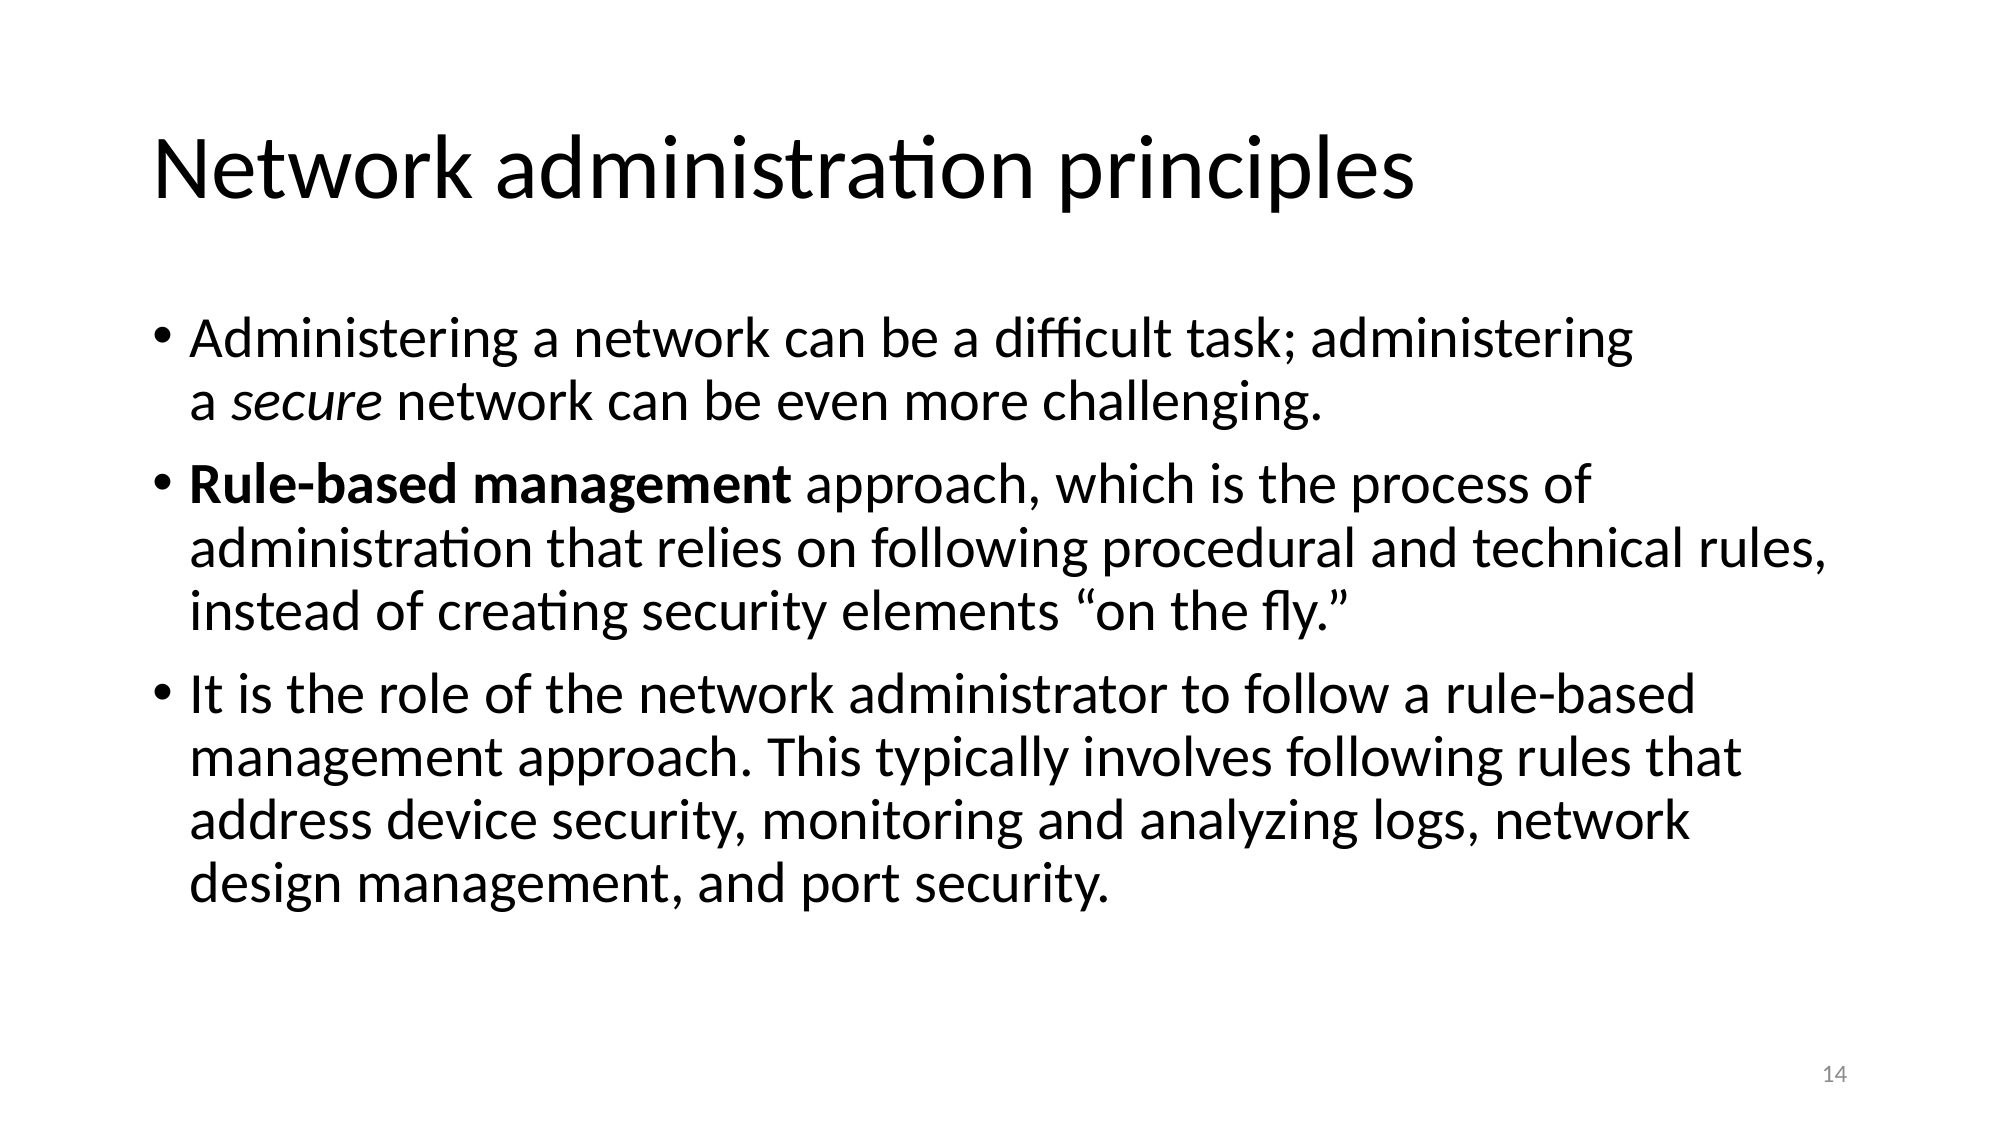

# Network administration principles
Administering a network can be a difficult task; administering a secure network can be even more challenging.
Rule-based management approach, which is the process of administration that relies on following procedural and technical rules, instead of creating security elements “on the fly.”
It is the role of the network administrator to follow a rule-based management approach. This typically involves following rules that address device security, monitoring and analyzing logs, network design management, and port security.
14